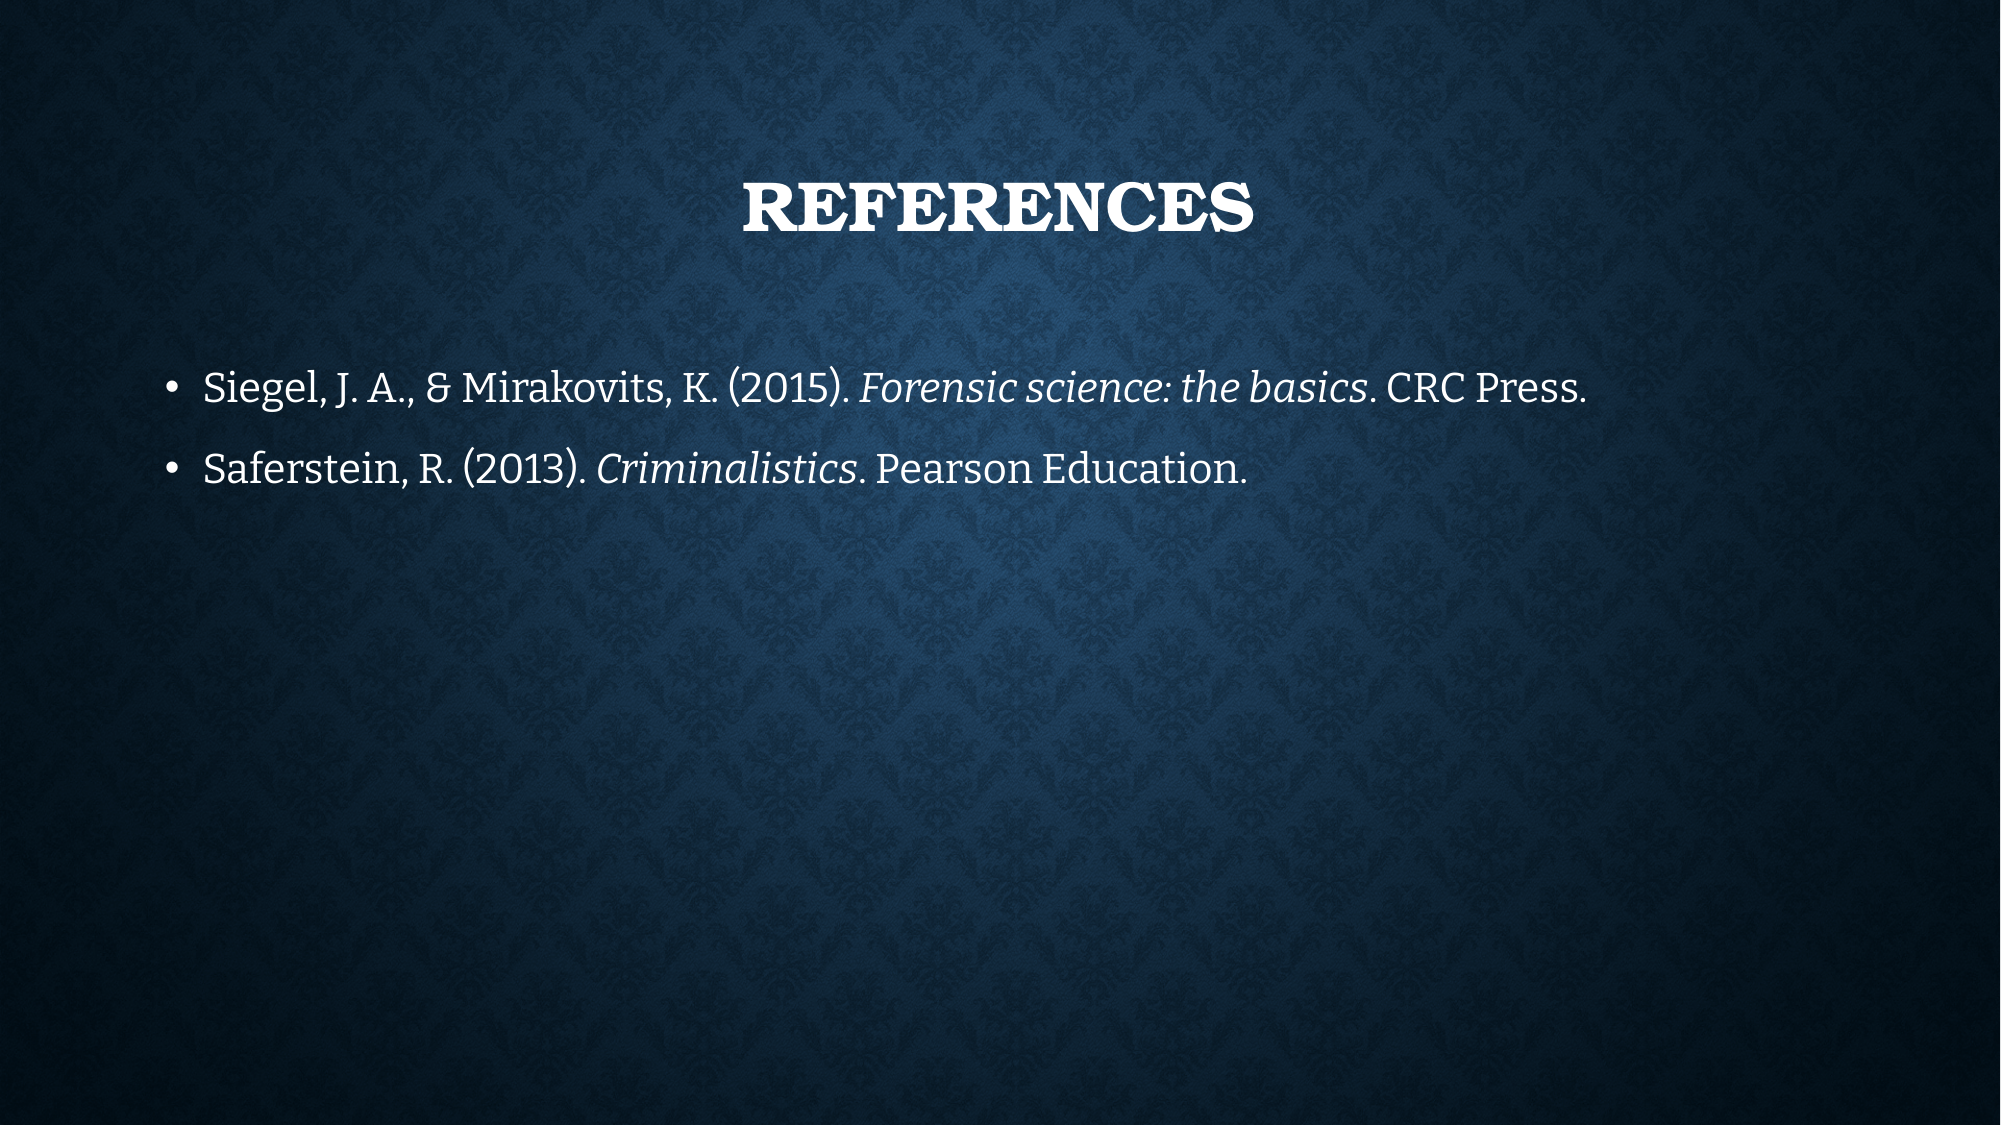

# References
Siegel, J. A., & Mirakovits, K. (2015). Forensic science: the basics. CRC Press.
Saferstein, R. (2013). Criminalistics. Pearson Education.